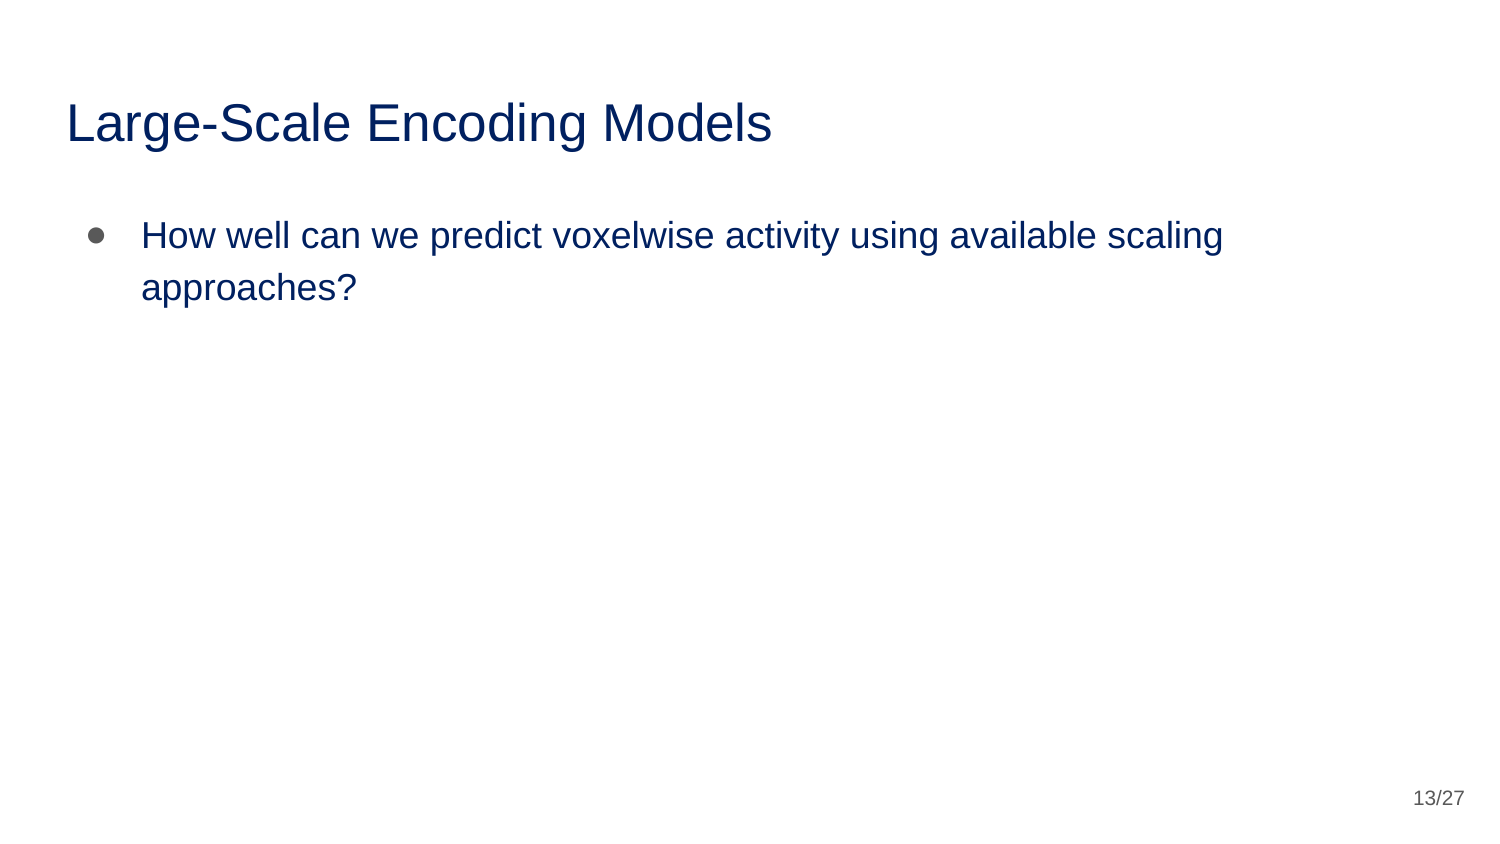

# Large-Scale Encoding Models
How well can we predict voxelwise activity using available scaling approaches?
13/27